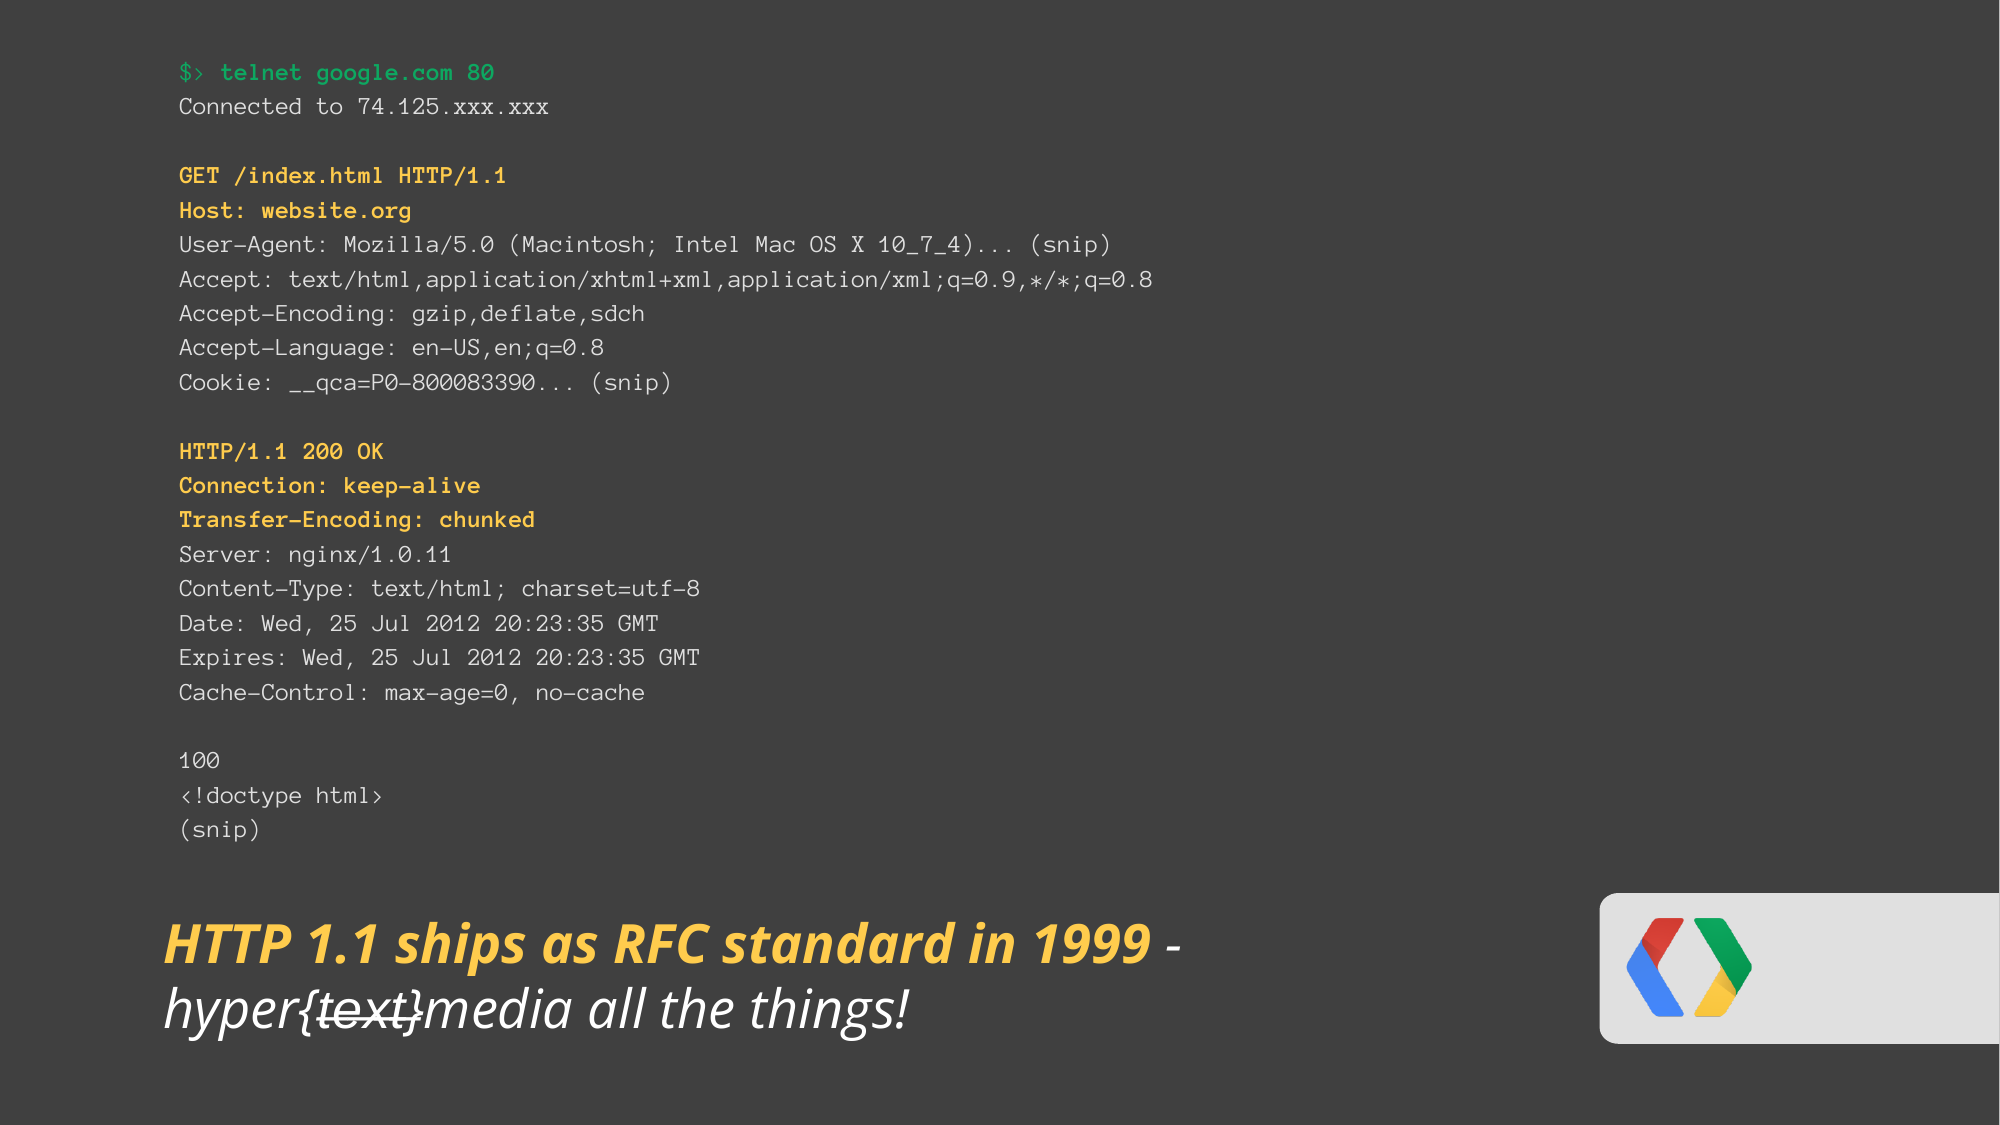

# $> telnet google.com 80
Connected to 74.125.xxx.xxx

GET /index.html HTTP/1.1
Host: website.org
User-Agent: Mozilla/5.0 (Macintosh; Intel Mac OS X 10_7_4)... (snip)
Accept: text/html,application/xhtml+xml,application/xml;q=0.9,*/*;q=0.8
Accept-Encoding: gzip,deflate,sdch
Accept-Language: en-US,en;q=0.8
Cookie: __qca=P0-800083390... (snip)

HTTP/1.1 200 OK
Connection: keep-alive
Transfer-Encoding: chunked
Server: nginx/1.0.11
Content-Type: text/html; charset=utf-8
Date: Wed, 25 Jul 2012 20:23:35 GMT
Expires: Wed, 25 Jul 2012 20:23:35 GMT
Cache-Control: max-age=0, no-cache

100
<!doctype html>
(snip)
HTTP 1.1 ships as RFC standard in 1999 - hyper{t̶e̶x̶t̶}media all the things!